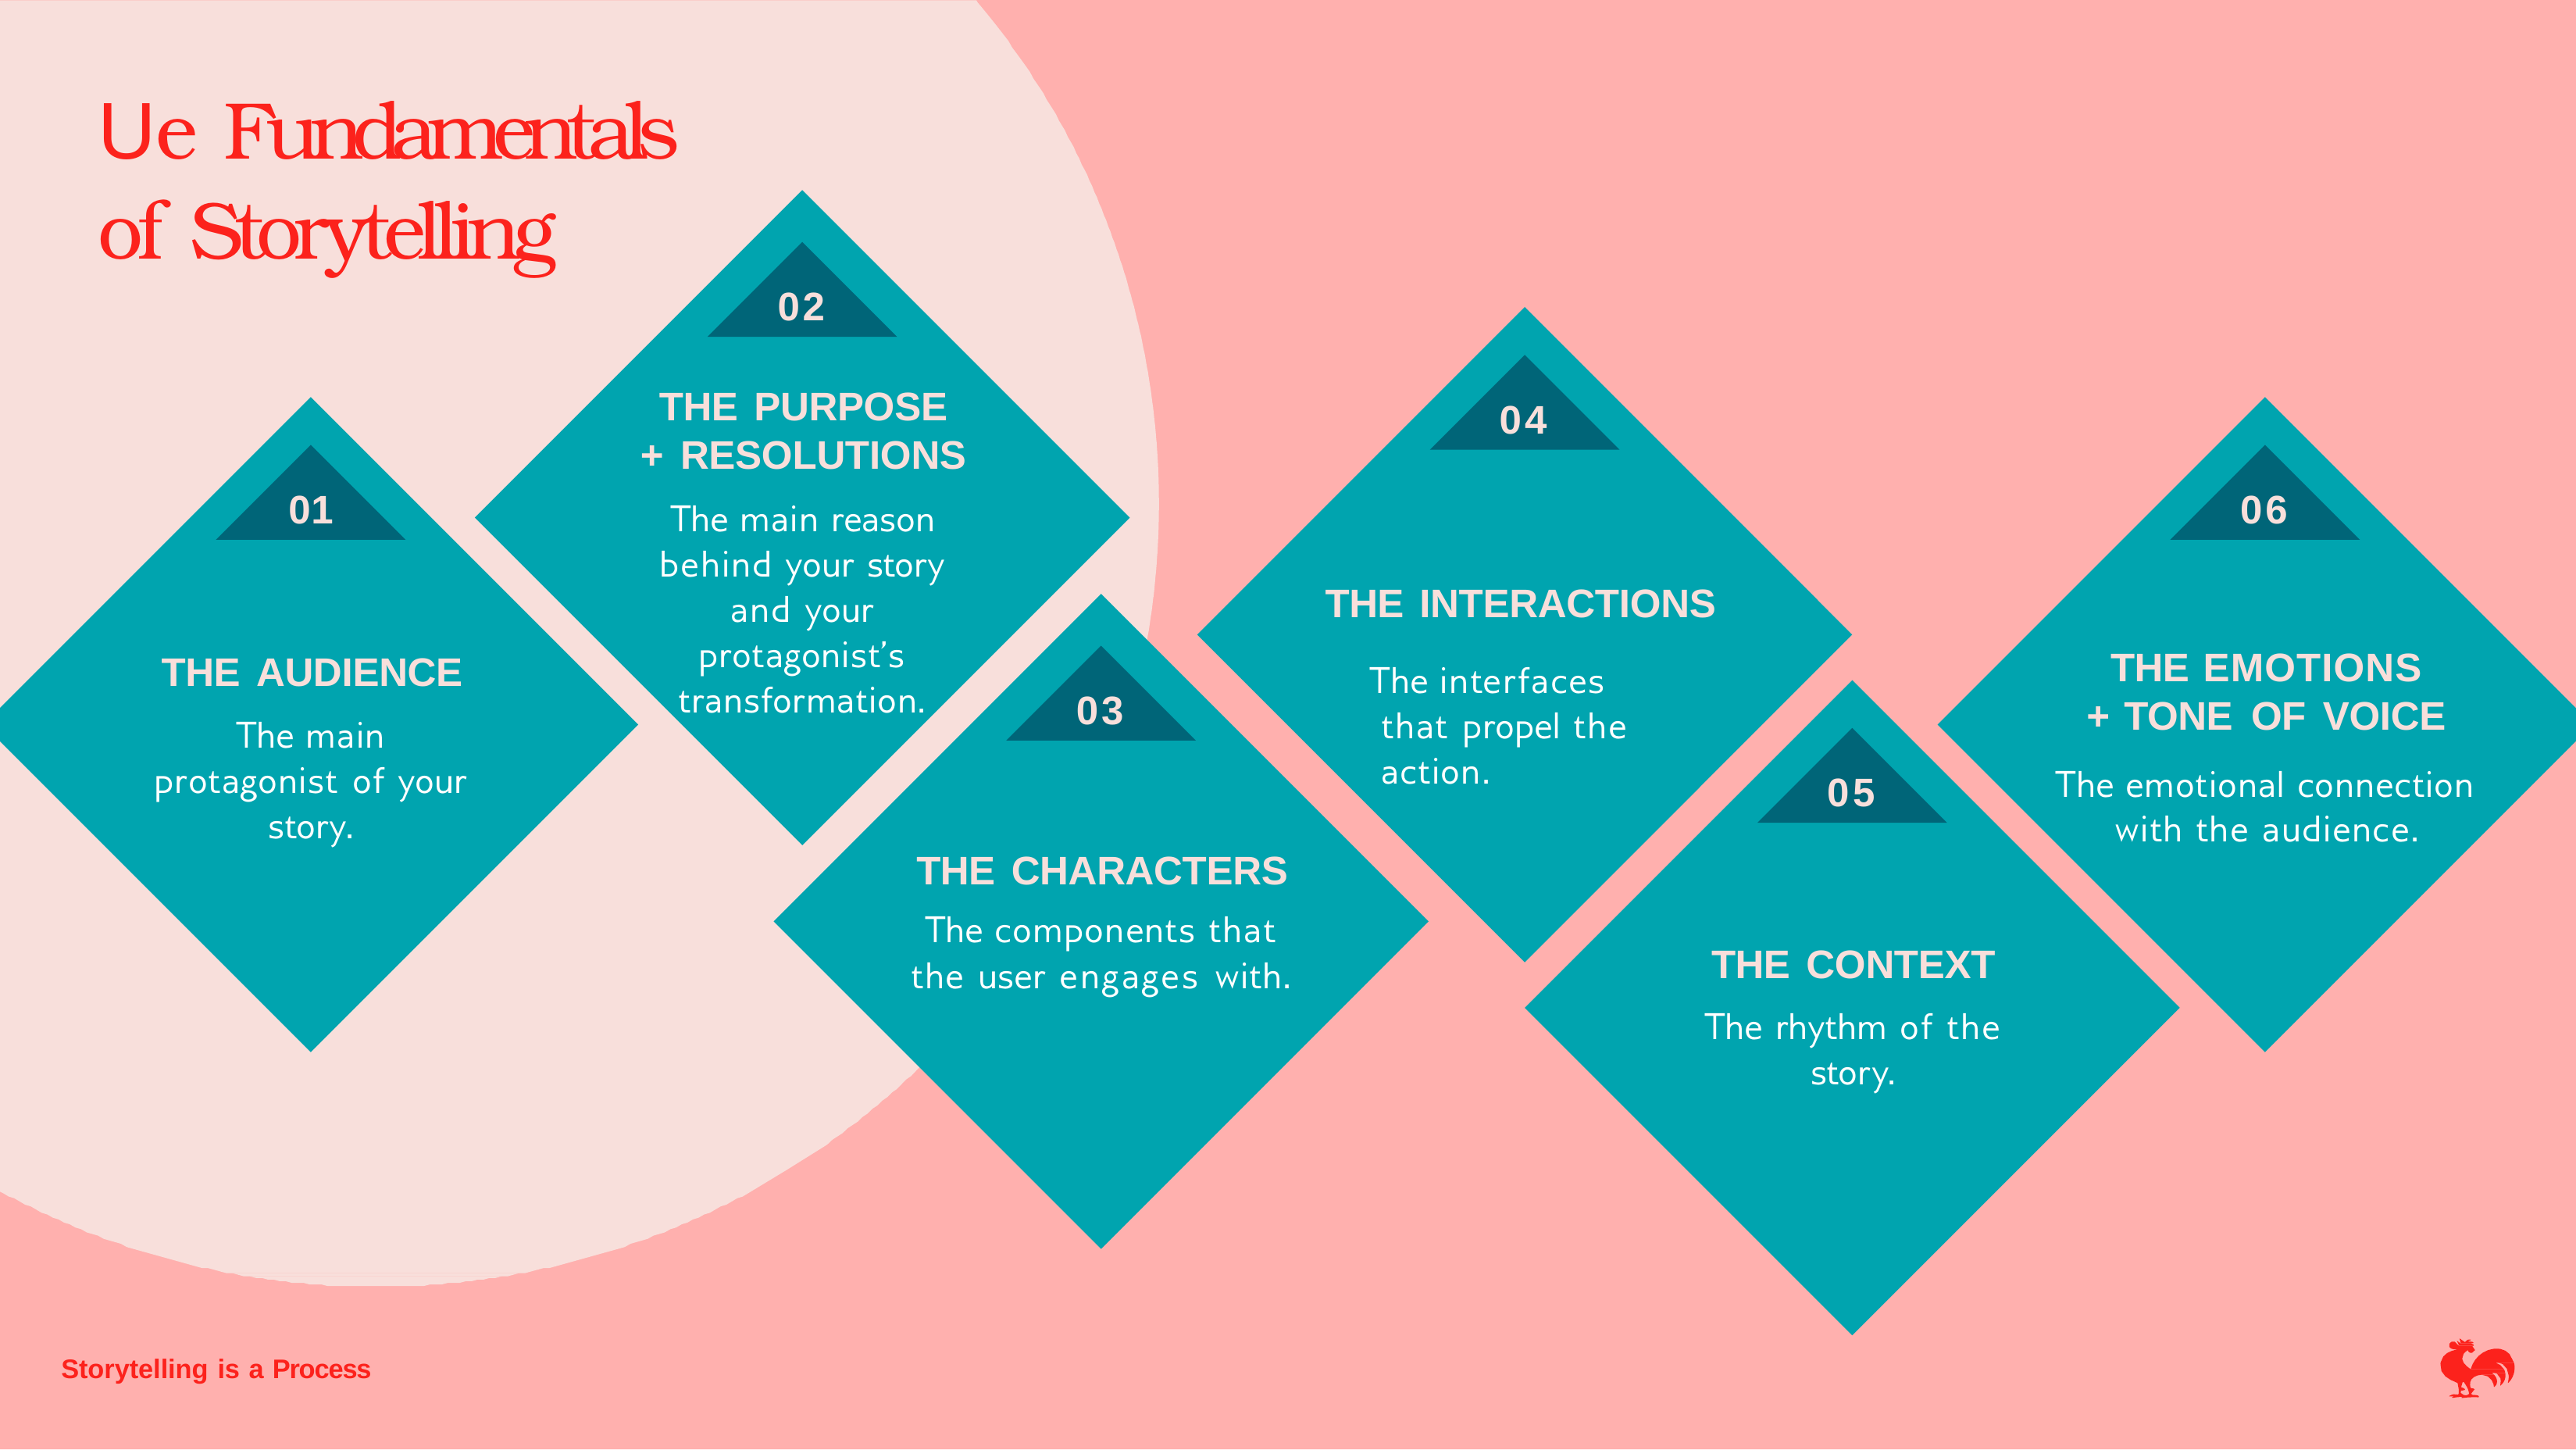

# Ue Fundamentals of Storytelling

02

THE	PURPOSE
+	RESOLUTIONS
The main reason behind your story
and your protagonist’s transformation.
04

01
06
THE	INTERACTIONS

THE	AUDIENCE
The main protagonist of your story.
THE	EMOTIONS
+	TONE	OF	VOICE
The interfaces that propel the action.

03
The emotional connection with the audience.
05
THE	CHARACTERS
The components that the user engages with.
THE	CONTEXT
The rhythm of the story.

Storytelling is a Process